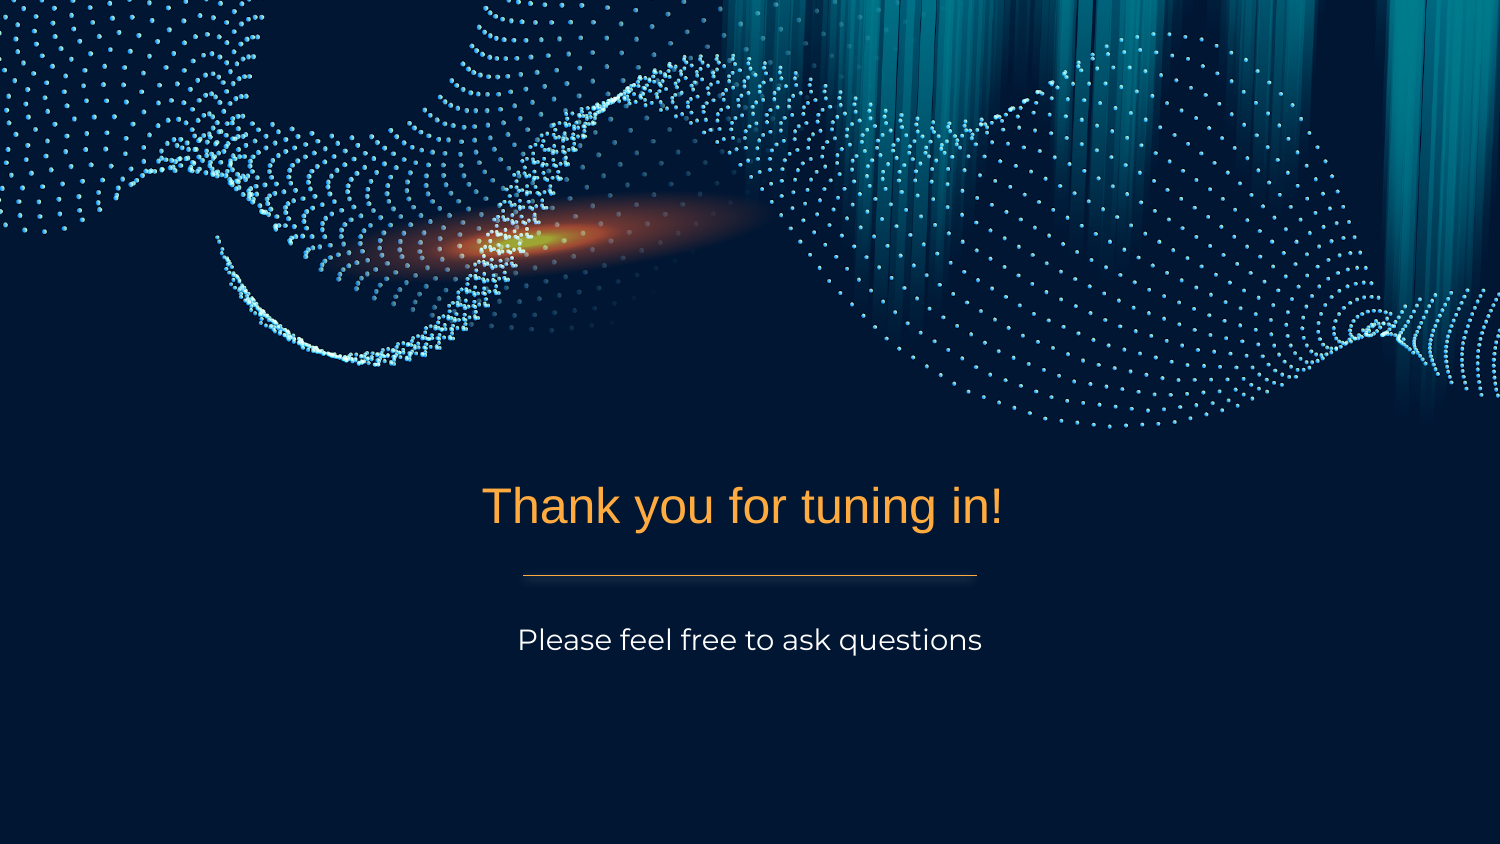

# Thank you for tuning in!
Please feel free to ask questions